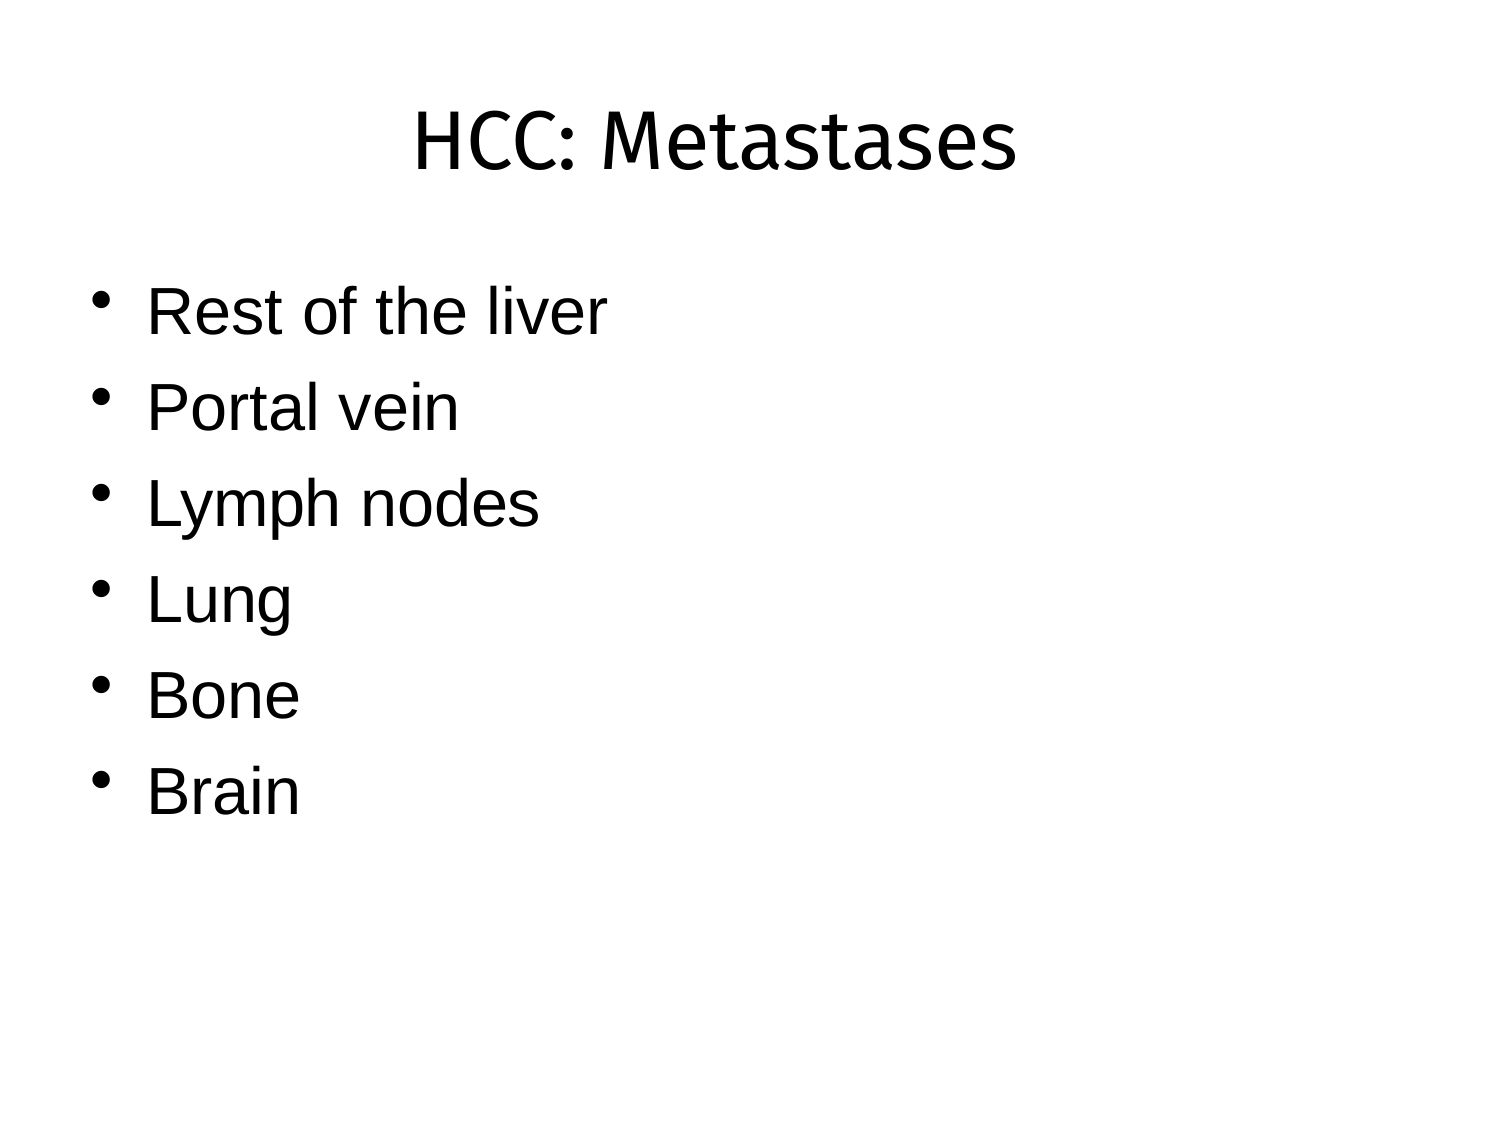

# HCC: Metastases
Rest of the liver
Portal vein
Lymph nodes
Lung
Bone
Brain